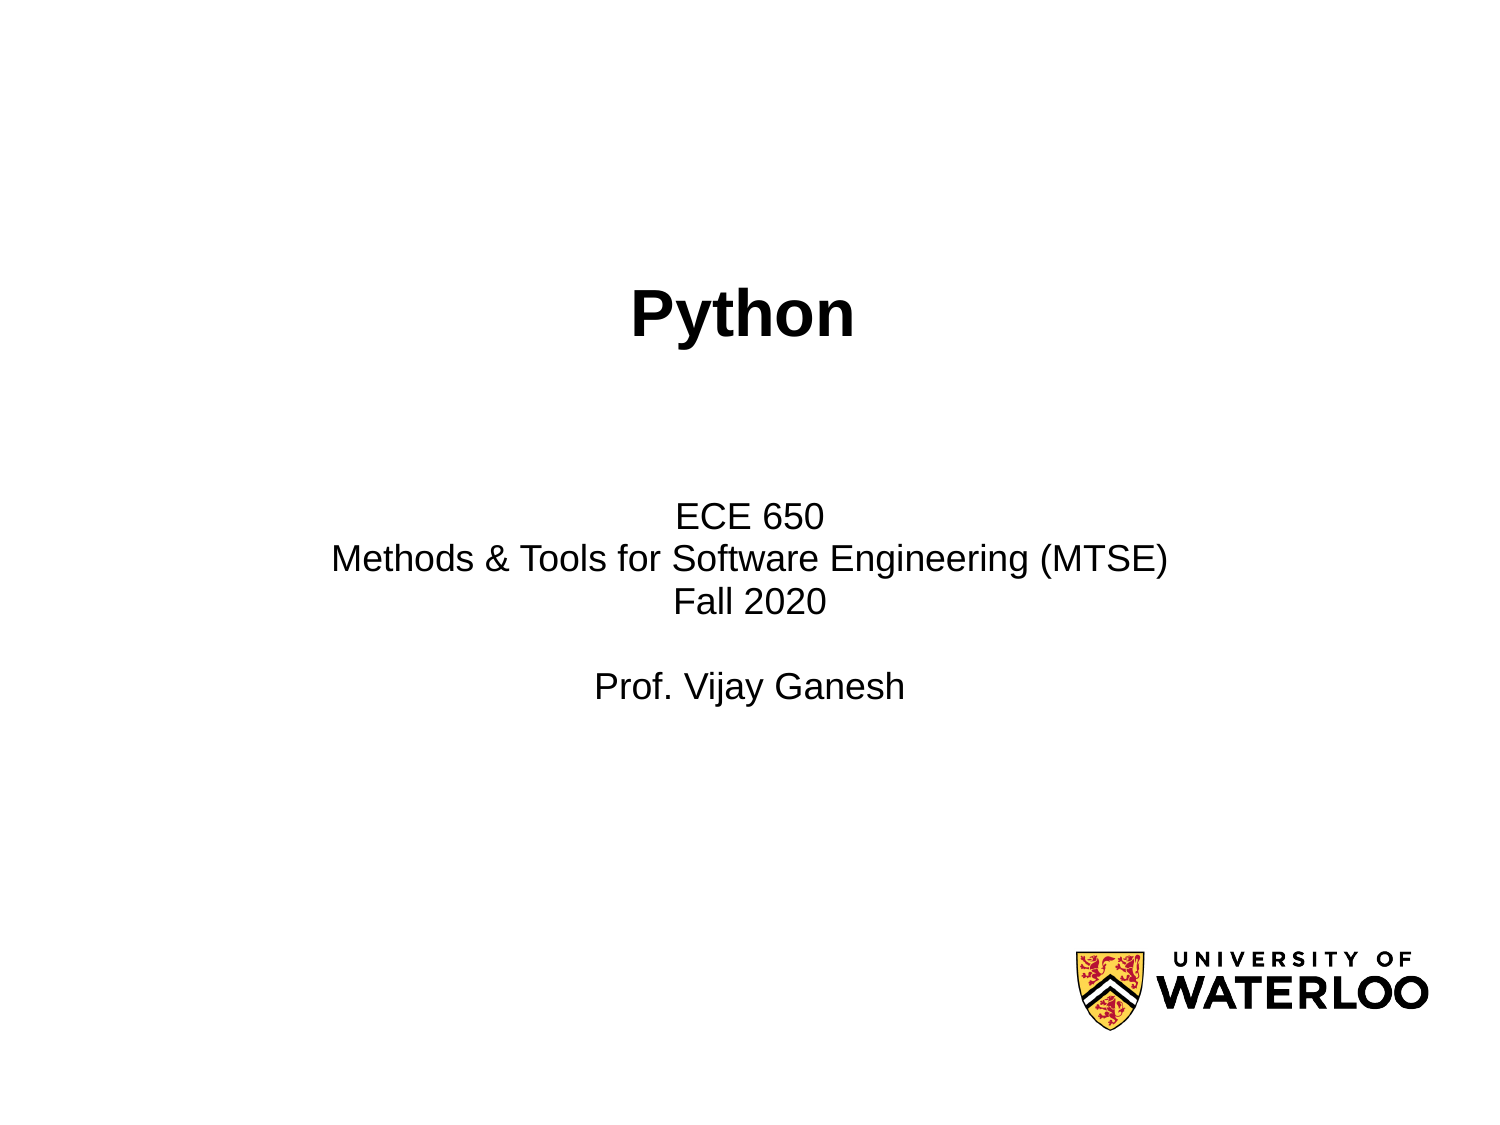

# Python
ECE 650
Methods & Tools for Software Engineering (MTSE)
Fall 2020

Prof. Vijay Ganesh